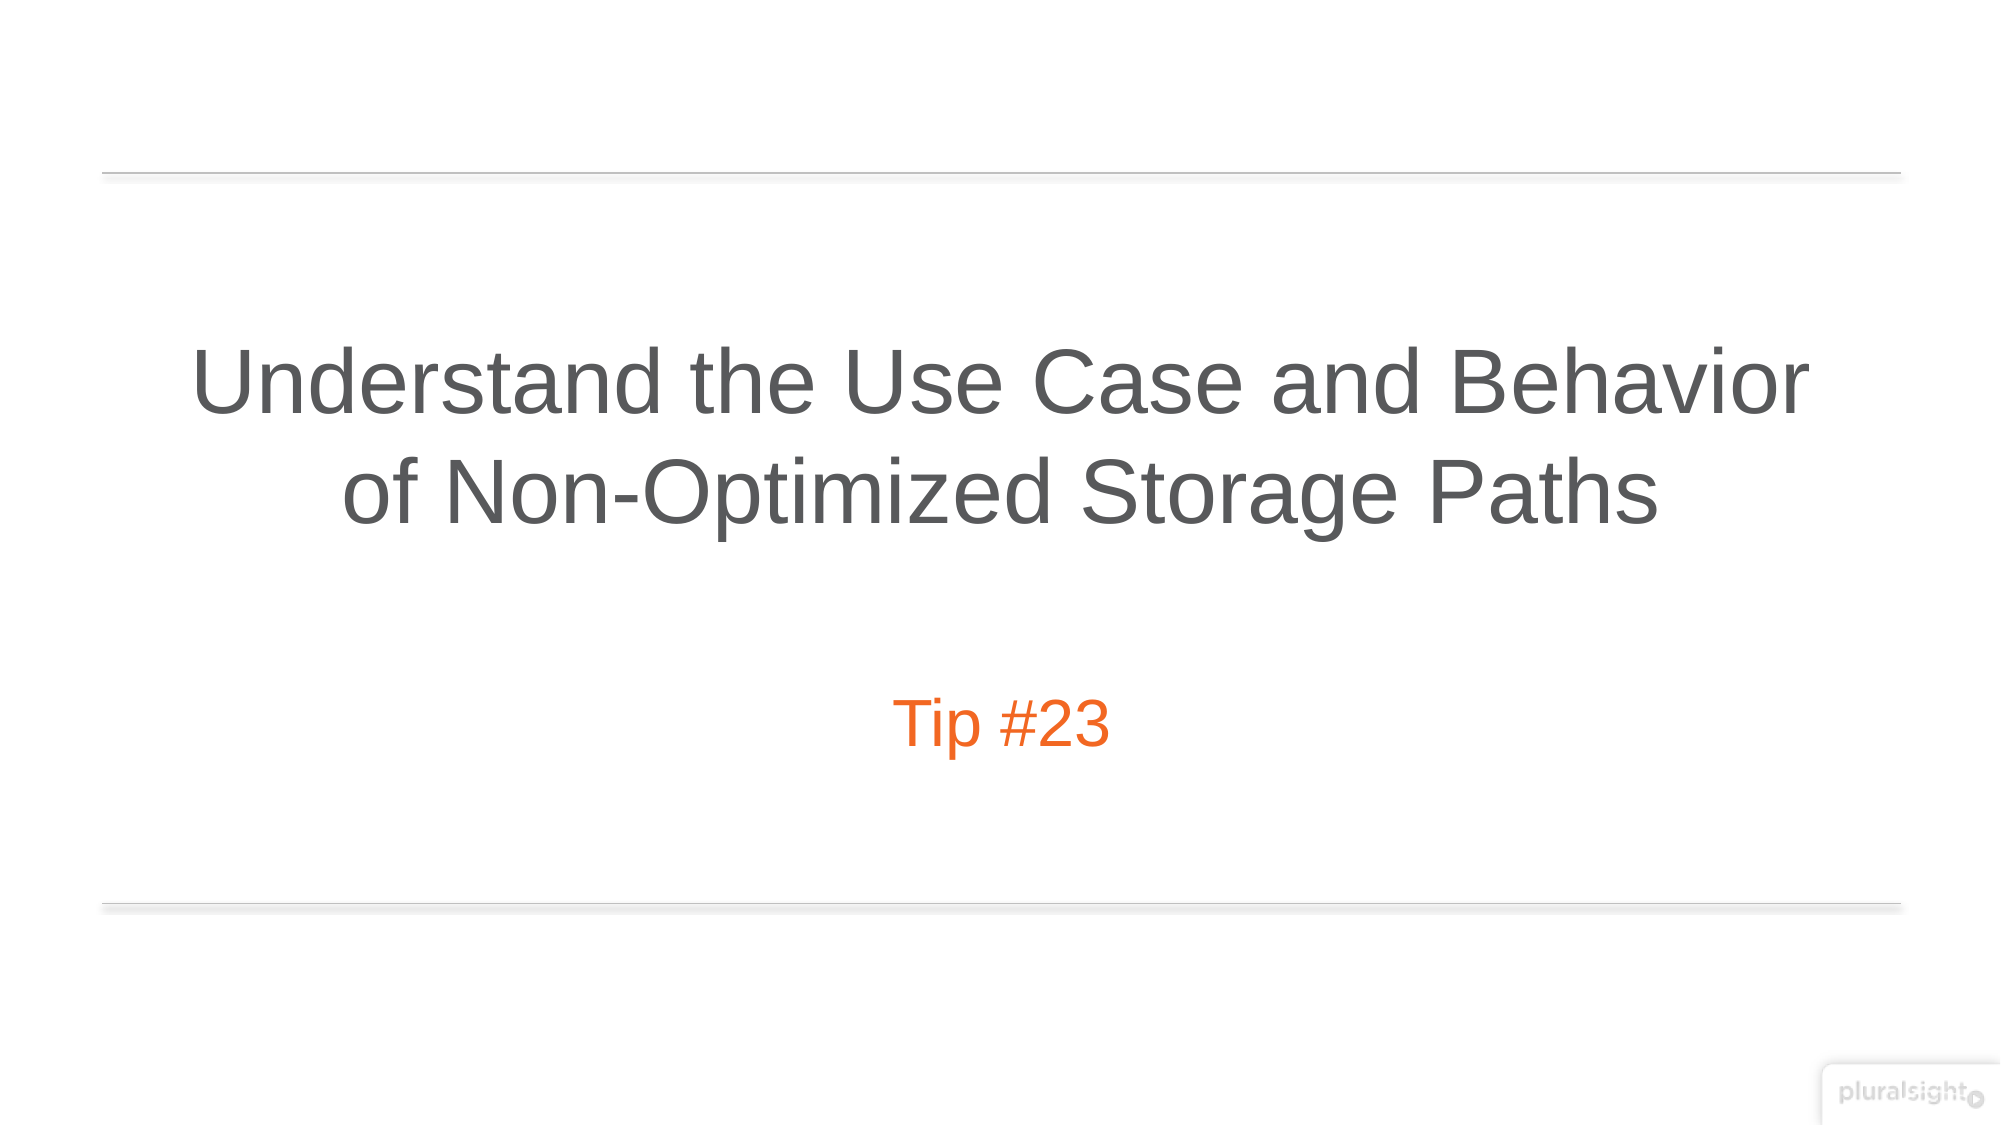

Understand the Use Case and Behavior
of Non-Optimized Storage Paths

Tip #23